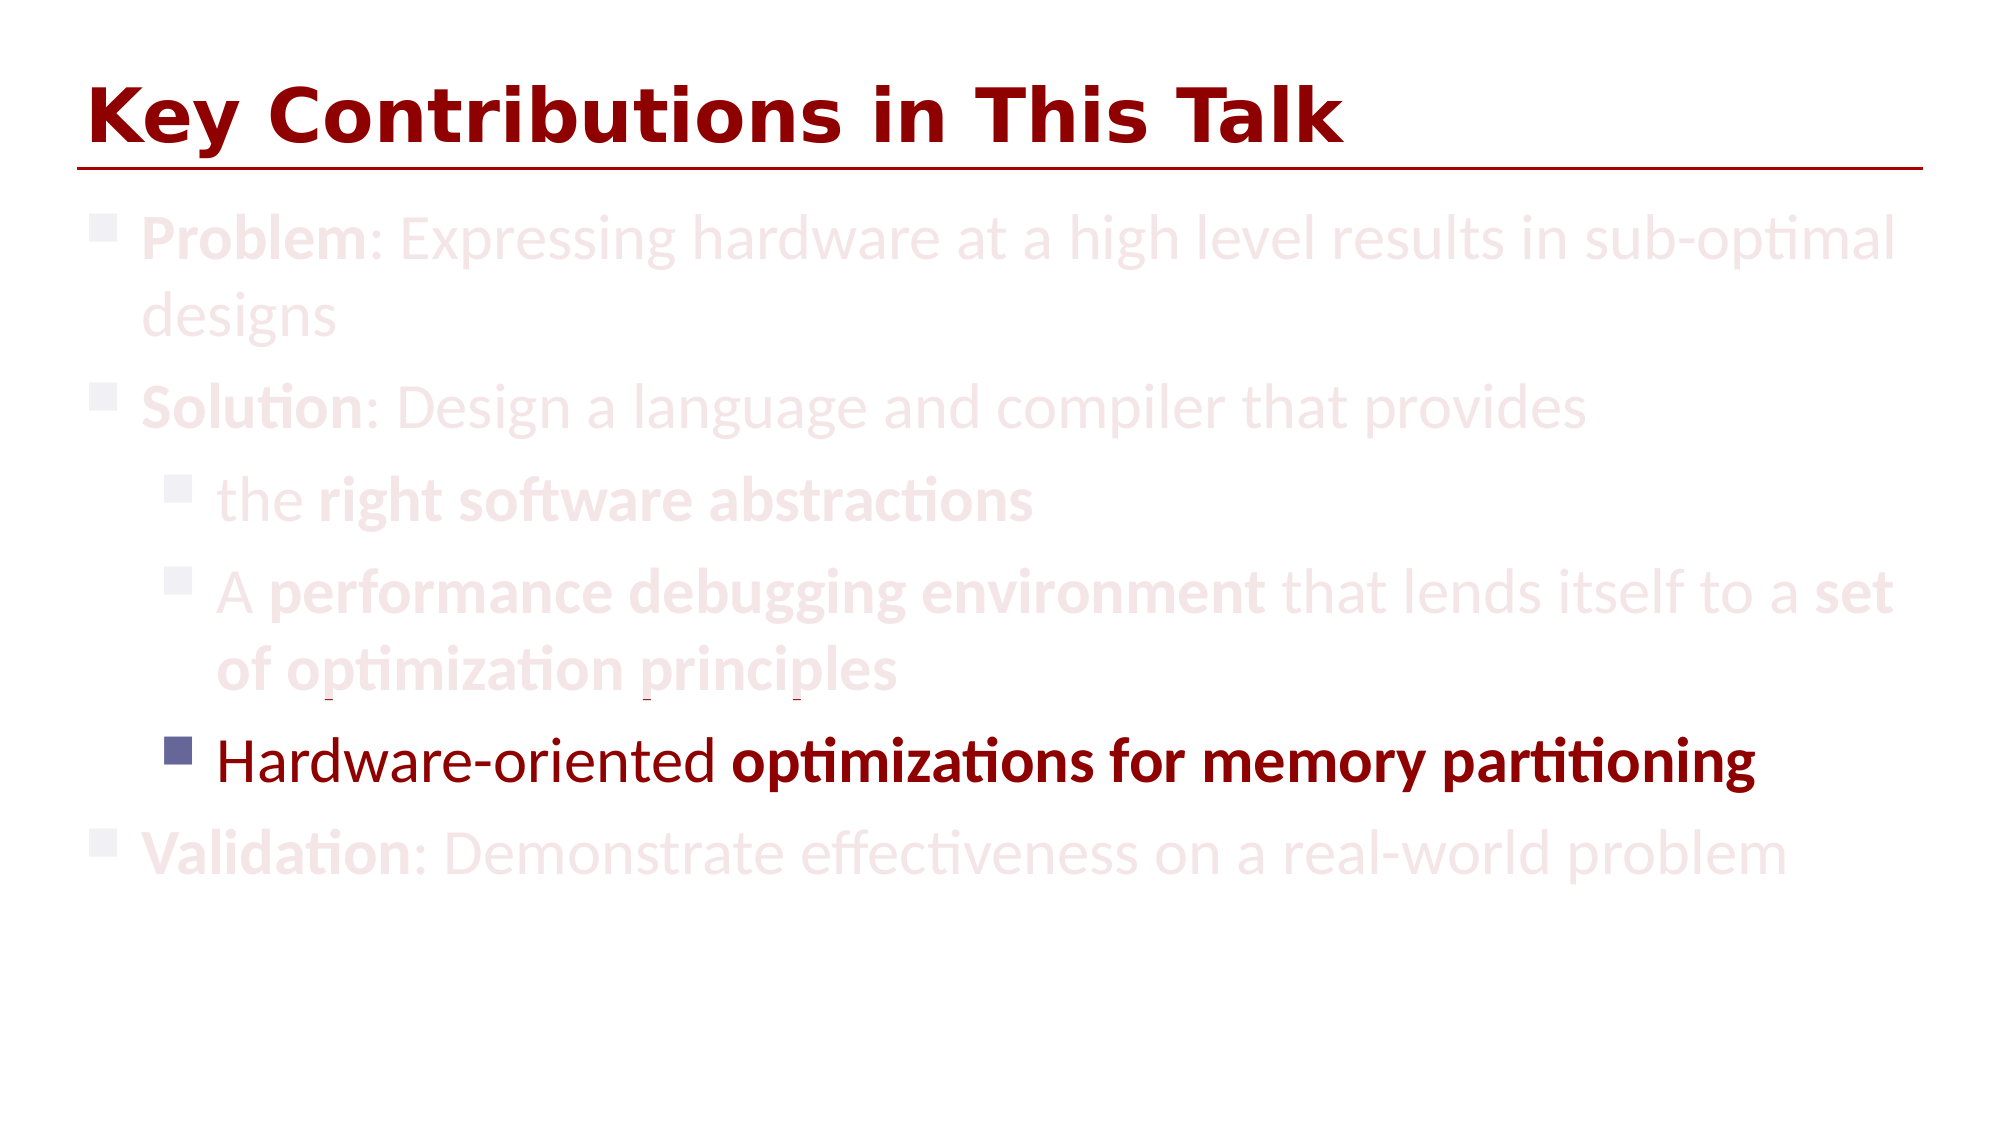

# Key Contributions in This Talk
Problem: Expressing hardware at a high level results in sub-optimal designs
Solution: Design a language and compiler that provides
the right software abstractions
A performance debugging environment that lends itself to a set of optimization principles
Hardware-oriented optimizations for memory partitioning
Validation: Demonstrate effectiveness on a real-world problem

124